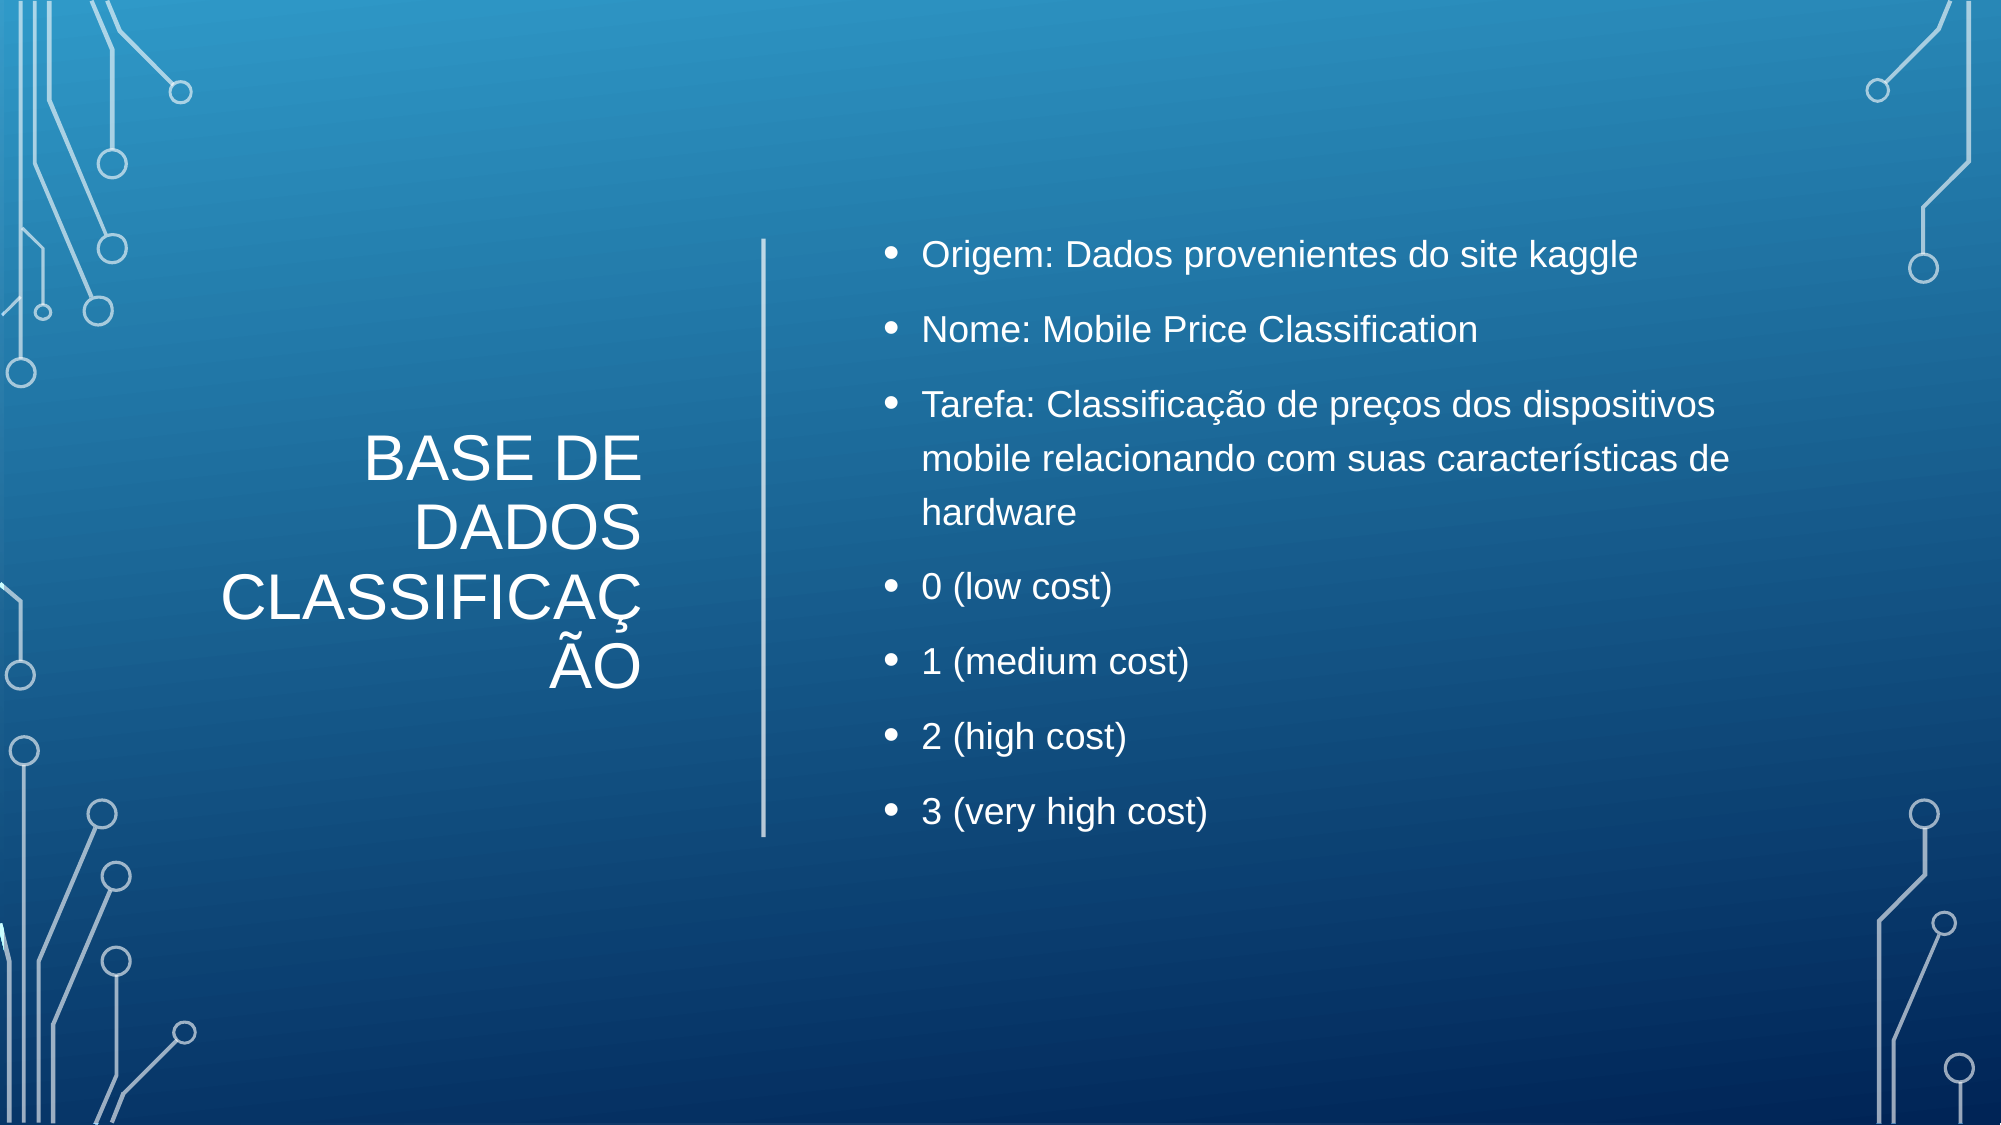

# Base de dados classificação
Origem: Dados provenientes do site kaggle
Nome: Mobile Price Classification
Tarefa: Classificação de preços dos dispositivos mobile relacionando com suas características de hardware
0 (low cost)
1 (medium cost)
2 (high cost)
3 (very high cost)